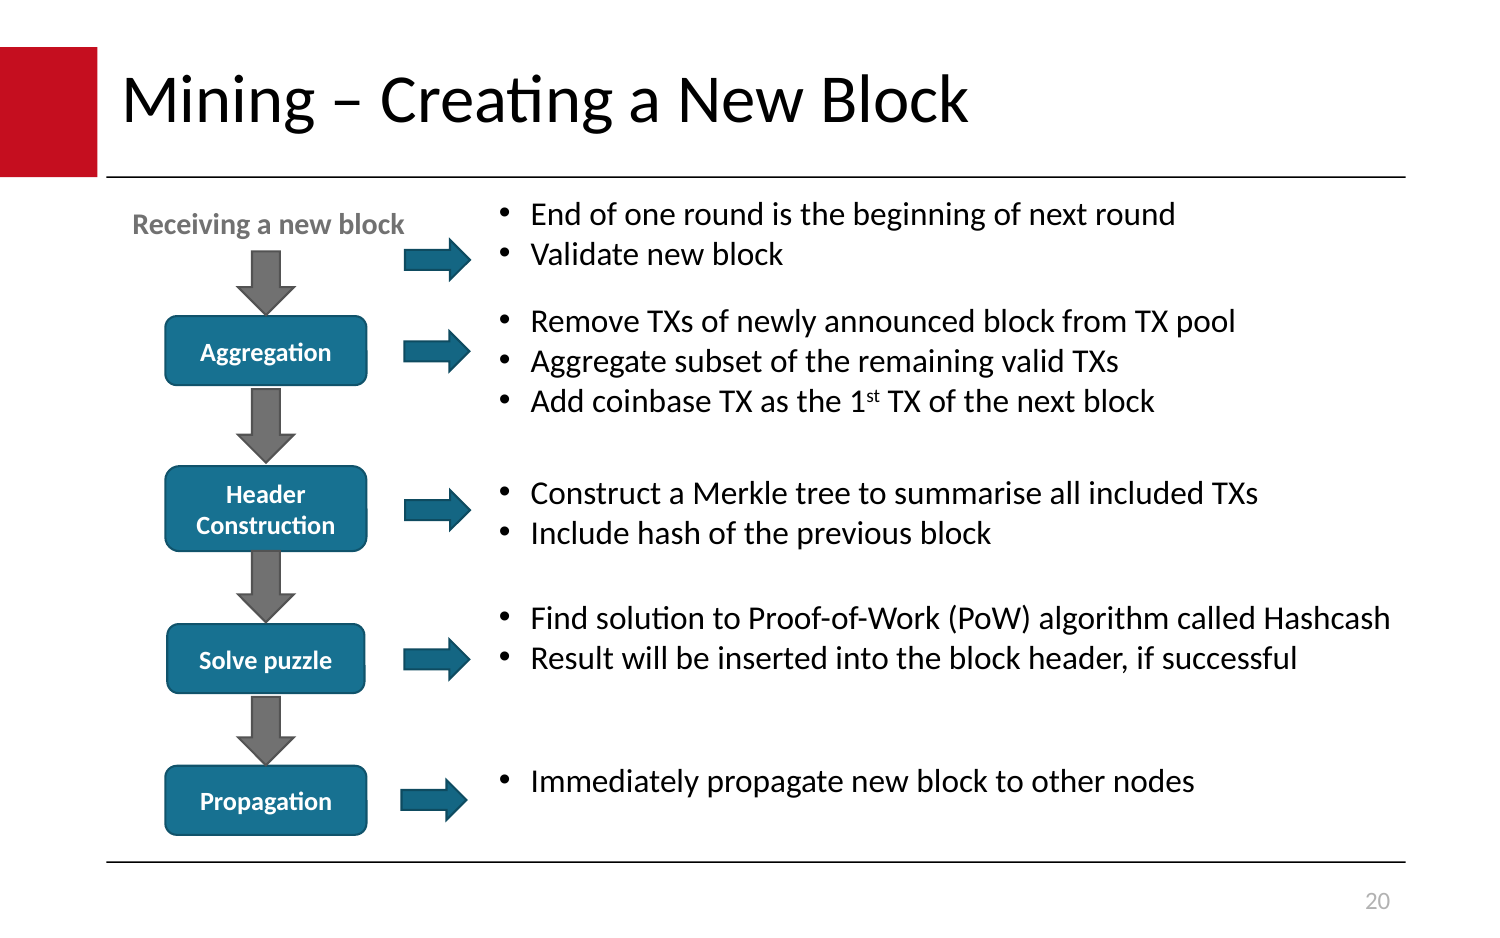

# Mining – Creating a New Block
End of one round is the beginning of next round
Validate new block
Receiving a new block

Remove TXs of newly announced block from TX pool
Aggregate subset of the remaining valid TXs
Add coinbase TX as the 1st TX of the next block
Aggregation

Construct a Merkle tree to summarise all included TXs
Include hash of the previous block
Header Construction

Find solution to Proof-of-Work (PoW) algorithm called Hashcash
Result will be inserted into the block header, if successful
Solve puzzle

Immediately propagate new block to other nodes
Propagation

20